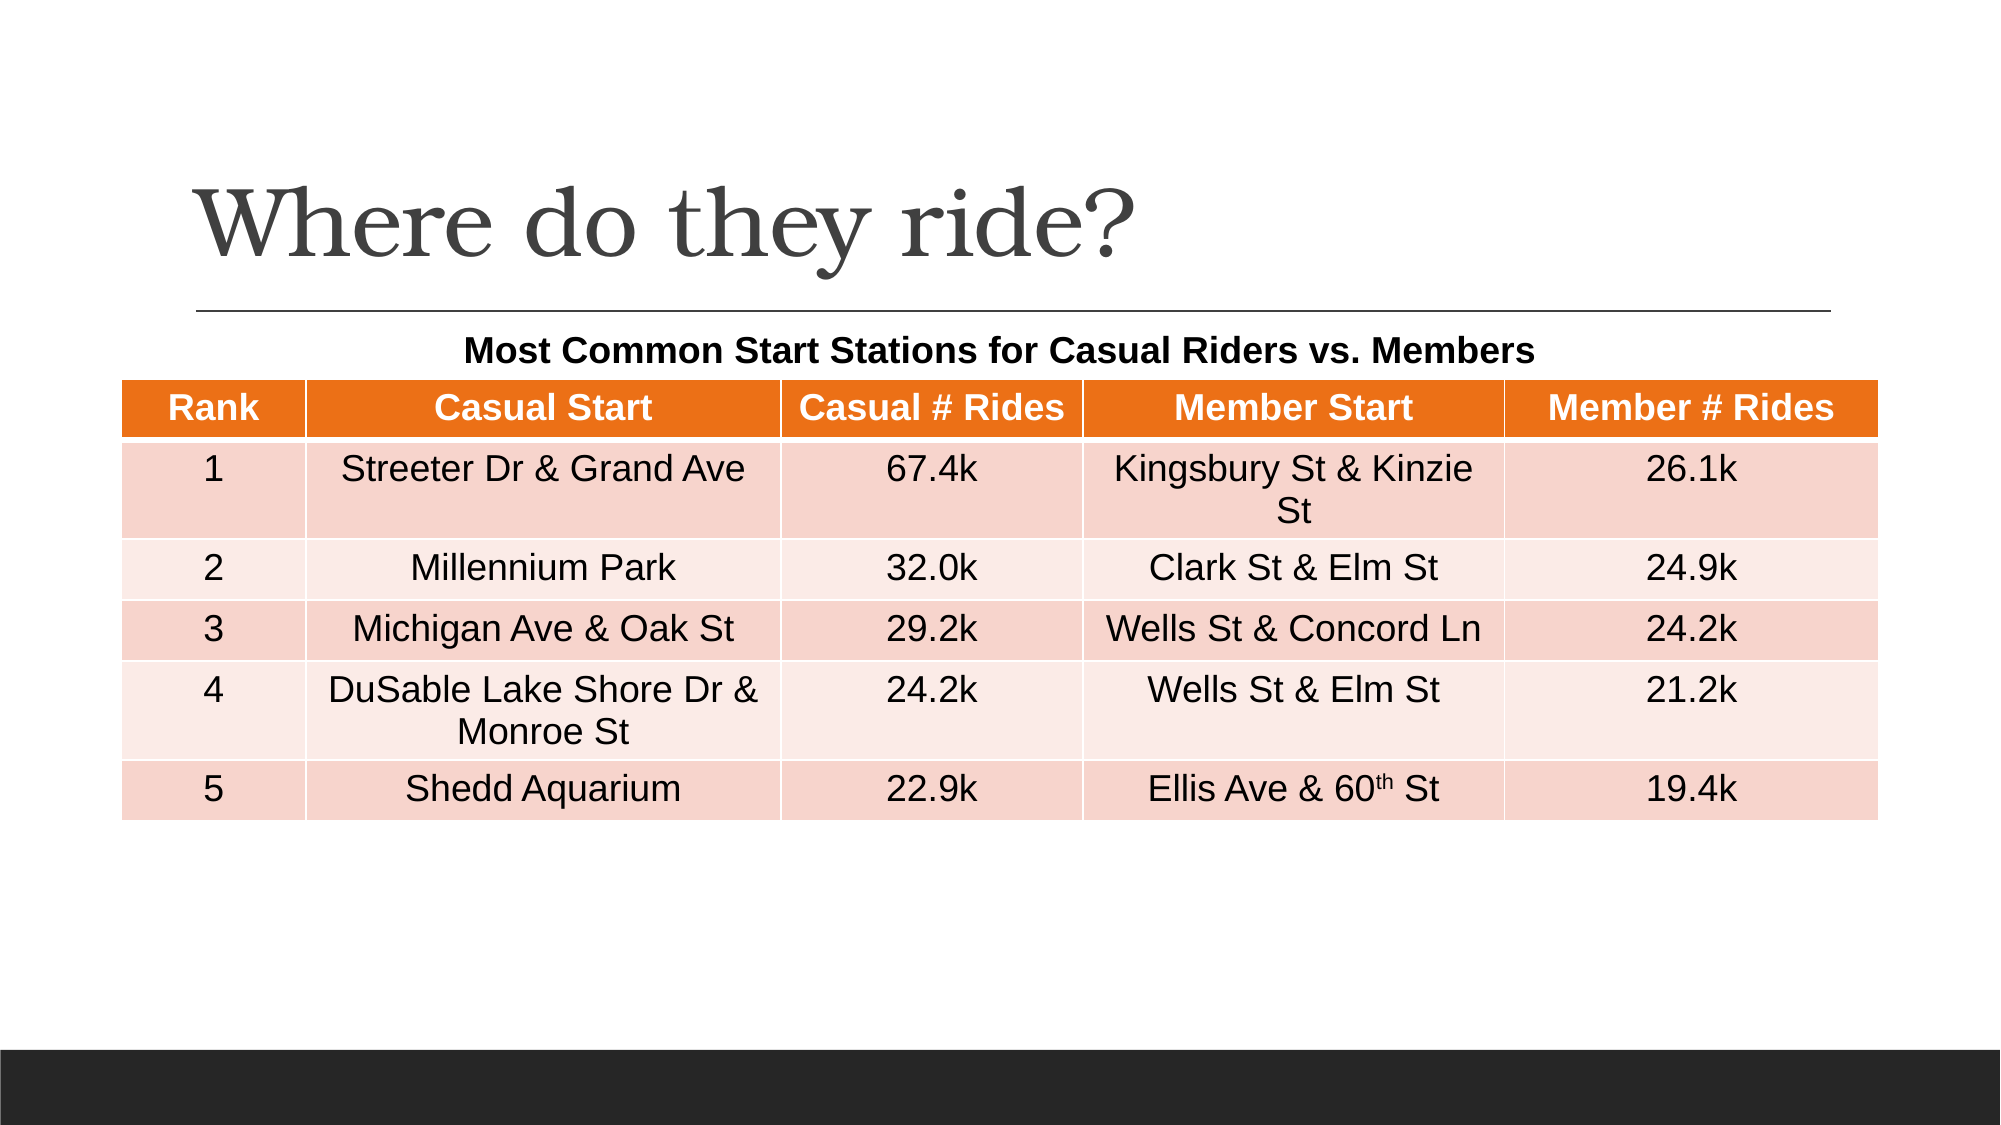

# Where do they ride?
Most Common Start Stations for Casual Riders vs. Members
| Rank | Casual Start | Casual # Rides | Member Start | Member # Rides |
| --- | --- | --- | --- | --- |
| 1 | Streeter Dr & Grand Ave | 67.4k | Kingsbury St & Kinzie St | 26.1k |
| 2 | Millennium Park | 32.0k | Clark St & Elm St | 24.9k |
| 3 | Michigan Ave & Oak St | 29.2k | Wells St & Concord Ln | 24.2k |
| 4 | DuSable Lake Shore Dr & Monroe St | 24.2k | Wells St & Elm St | 21.2k |
| 5 | Shedd Aquarium | 22.9k | Ellis Ave & 60th St | 19.4k |